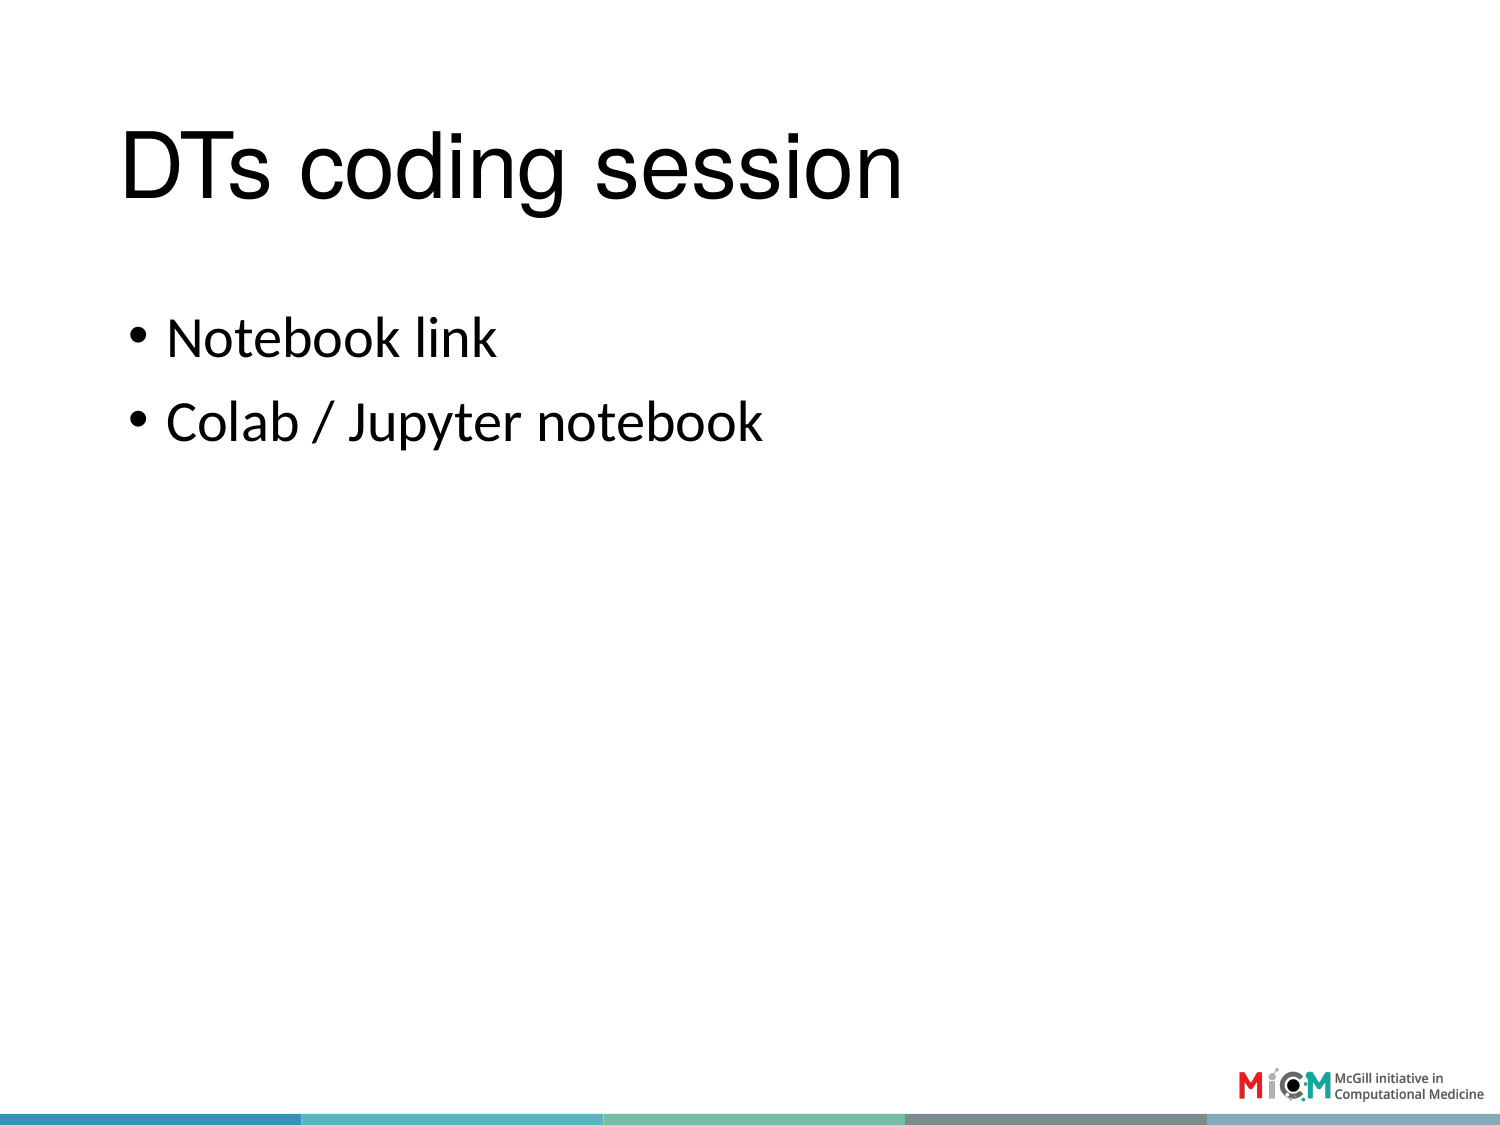

# DTs coding session

Notebook link
Colab / Jupyter notebook